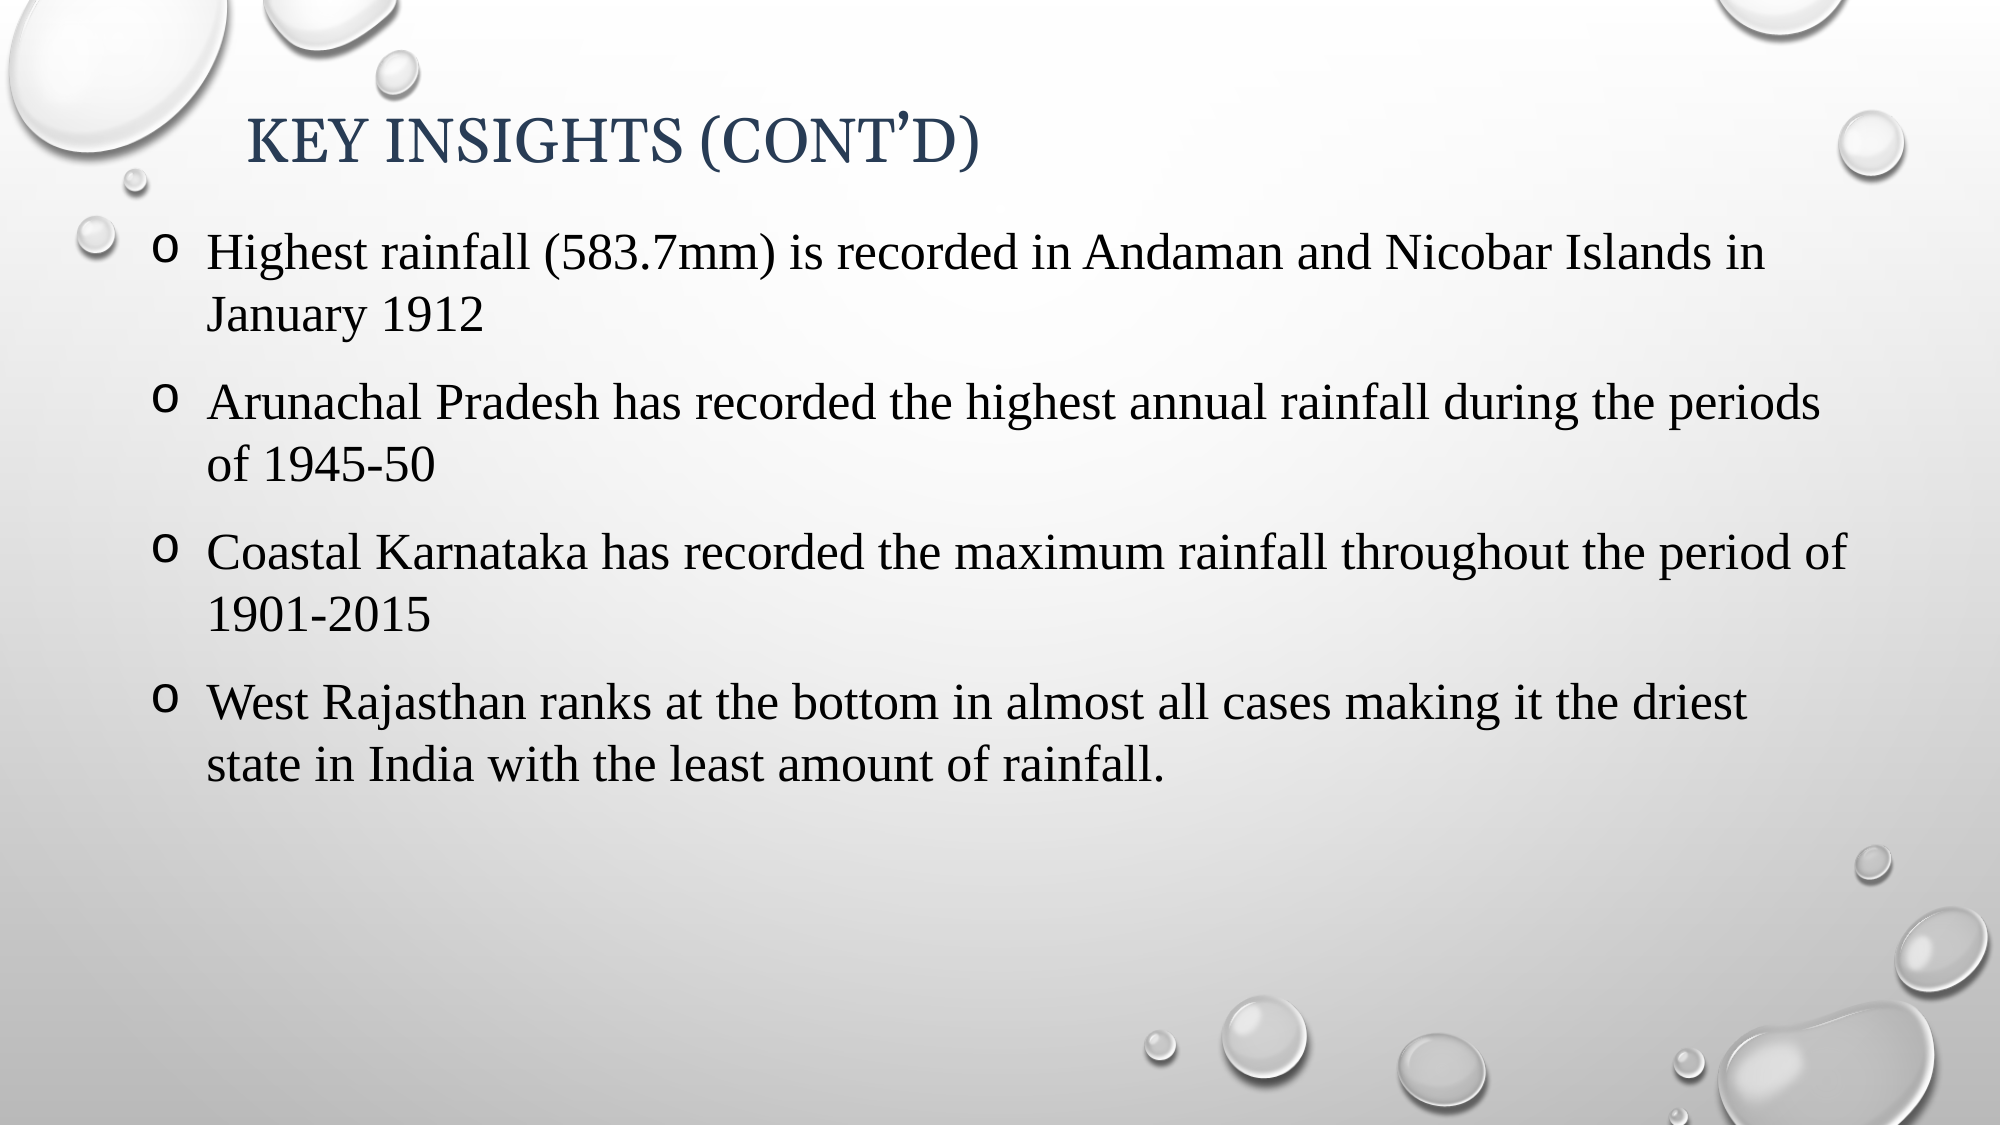

# key insights (cont’d)
Highest rainfall (583.7mm) is recorded in Andaman and Nicobar Islands in January 1912
Arunachal Pradesh has recorded the highest annual rainfall during the periods of 1945-50
Coastal Karnataka has recorded the maximum rainfall throughout the period of 1901-2015
West Rajasthan ranks at the bottom in almost all cases making it the driest state in India with the least amount of rainfall.